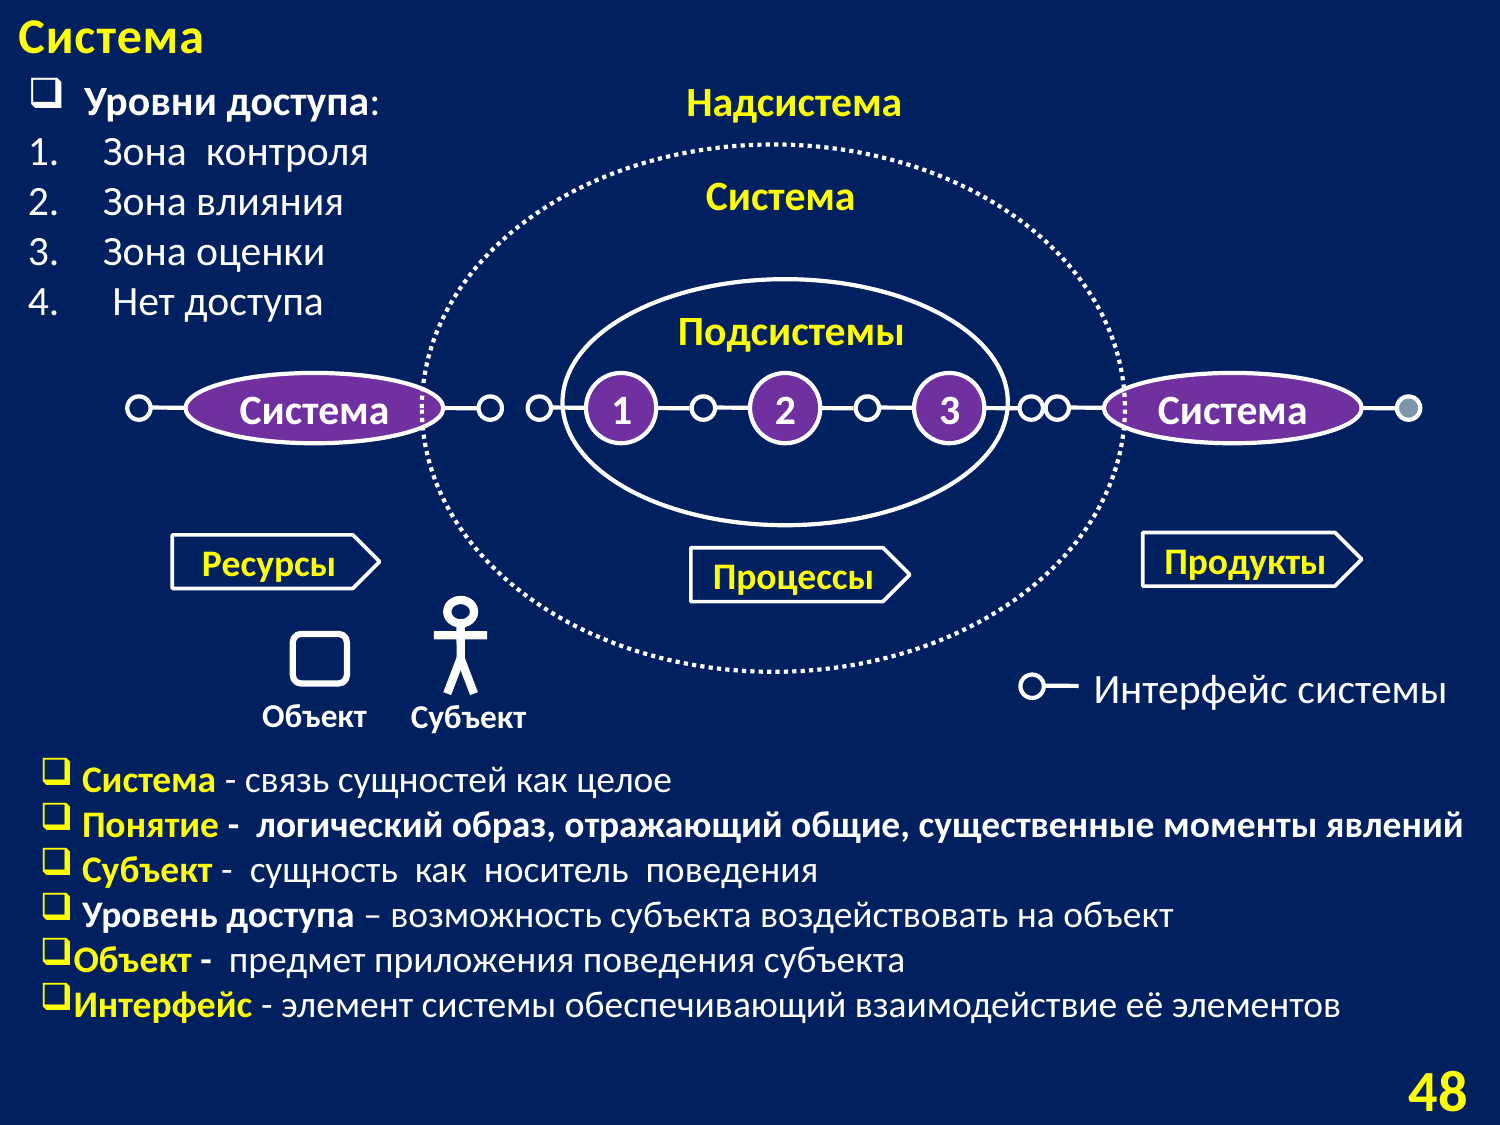

Система
Уровни доступа:
Зона  контроля
Зона влияния
Зона оценки
 Нет доступа
Надсистема

Система

Подсистемы
1

2

3

Система

Система

Продукты
Ресурсы
Процессы

Субъект

Объект
Интерфейс системы

 Система - связь сущностей как целое
 Понятие -  логический образ, отражающий общие, существенные моменты явлений
 Субъект -  сущность  как  носитель  поведения
 Уровень доступа – возможность субъекта воздействовать на объект
Объект -  предмет приложения поведения субъекта
Интерфейс - элемент системы обеспечивающий взаимодействие её элементов

48